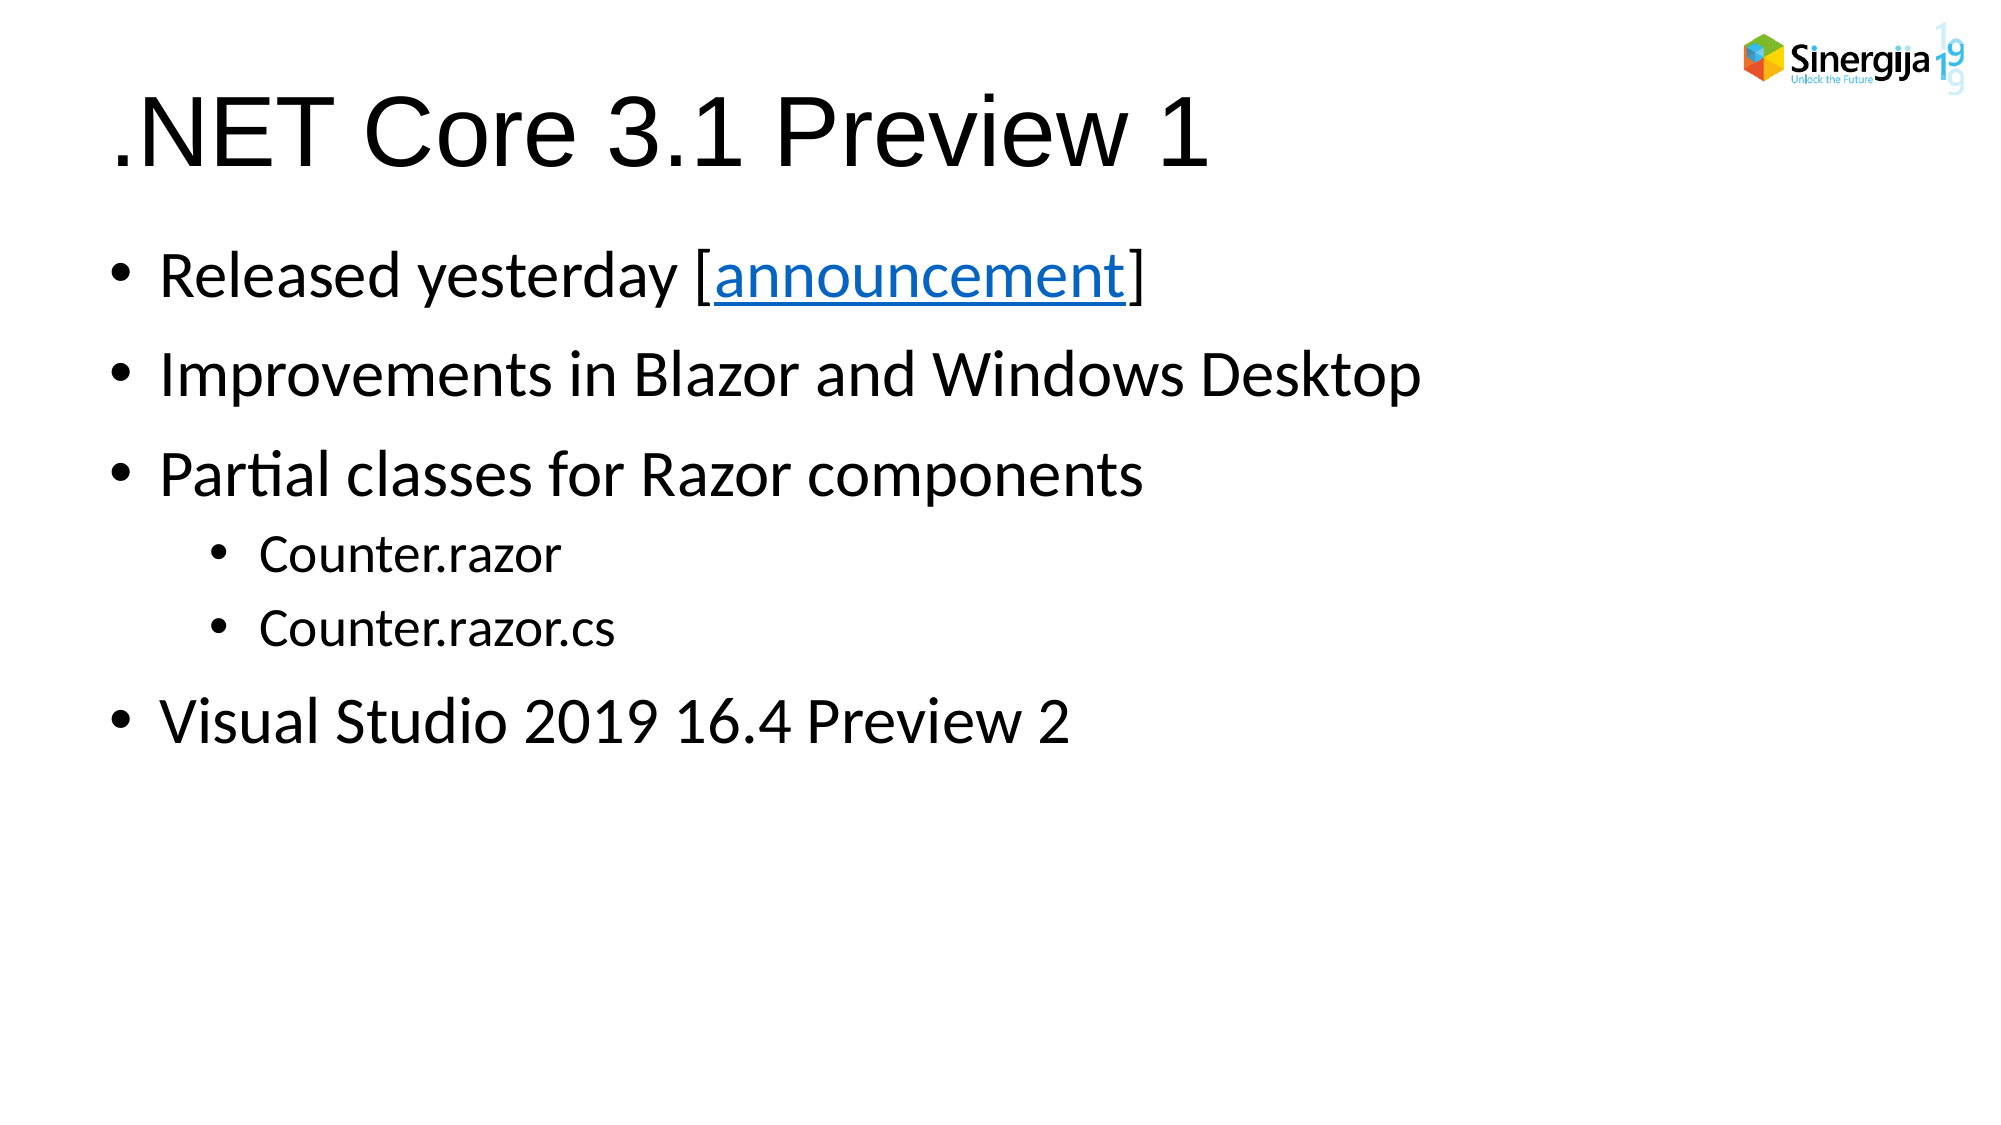

# .NET Core 3.1 Preview 1
Released yesterday [announcement]
Improvements in Blazor and Windows Desktop
Partial classes for Razor components
Counter.razor
Counter.razor.cs
Visual Studio 2019 16.4 Preview 2